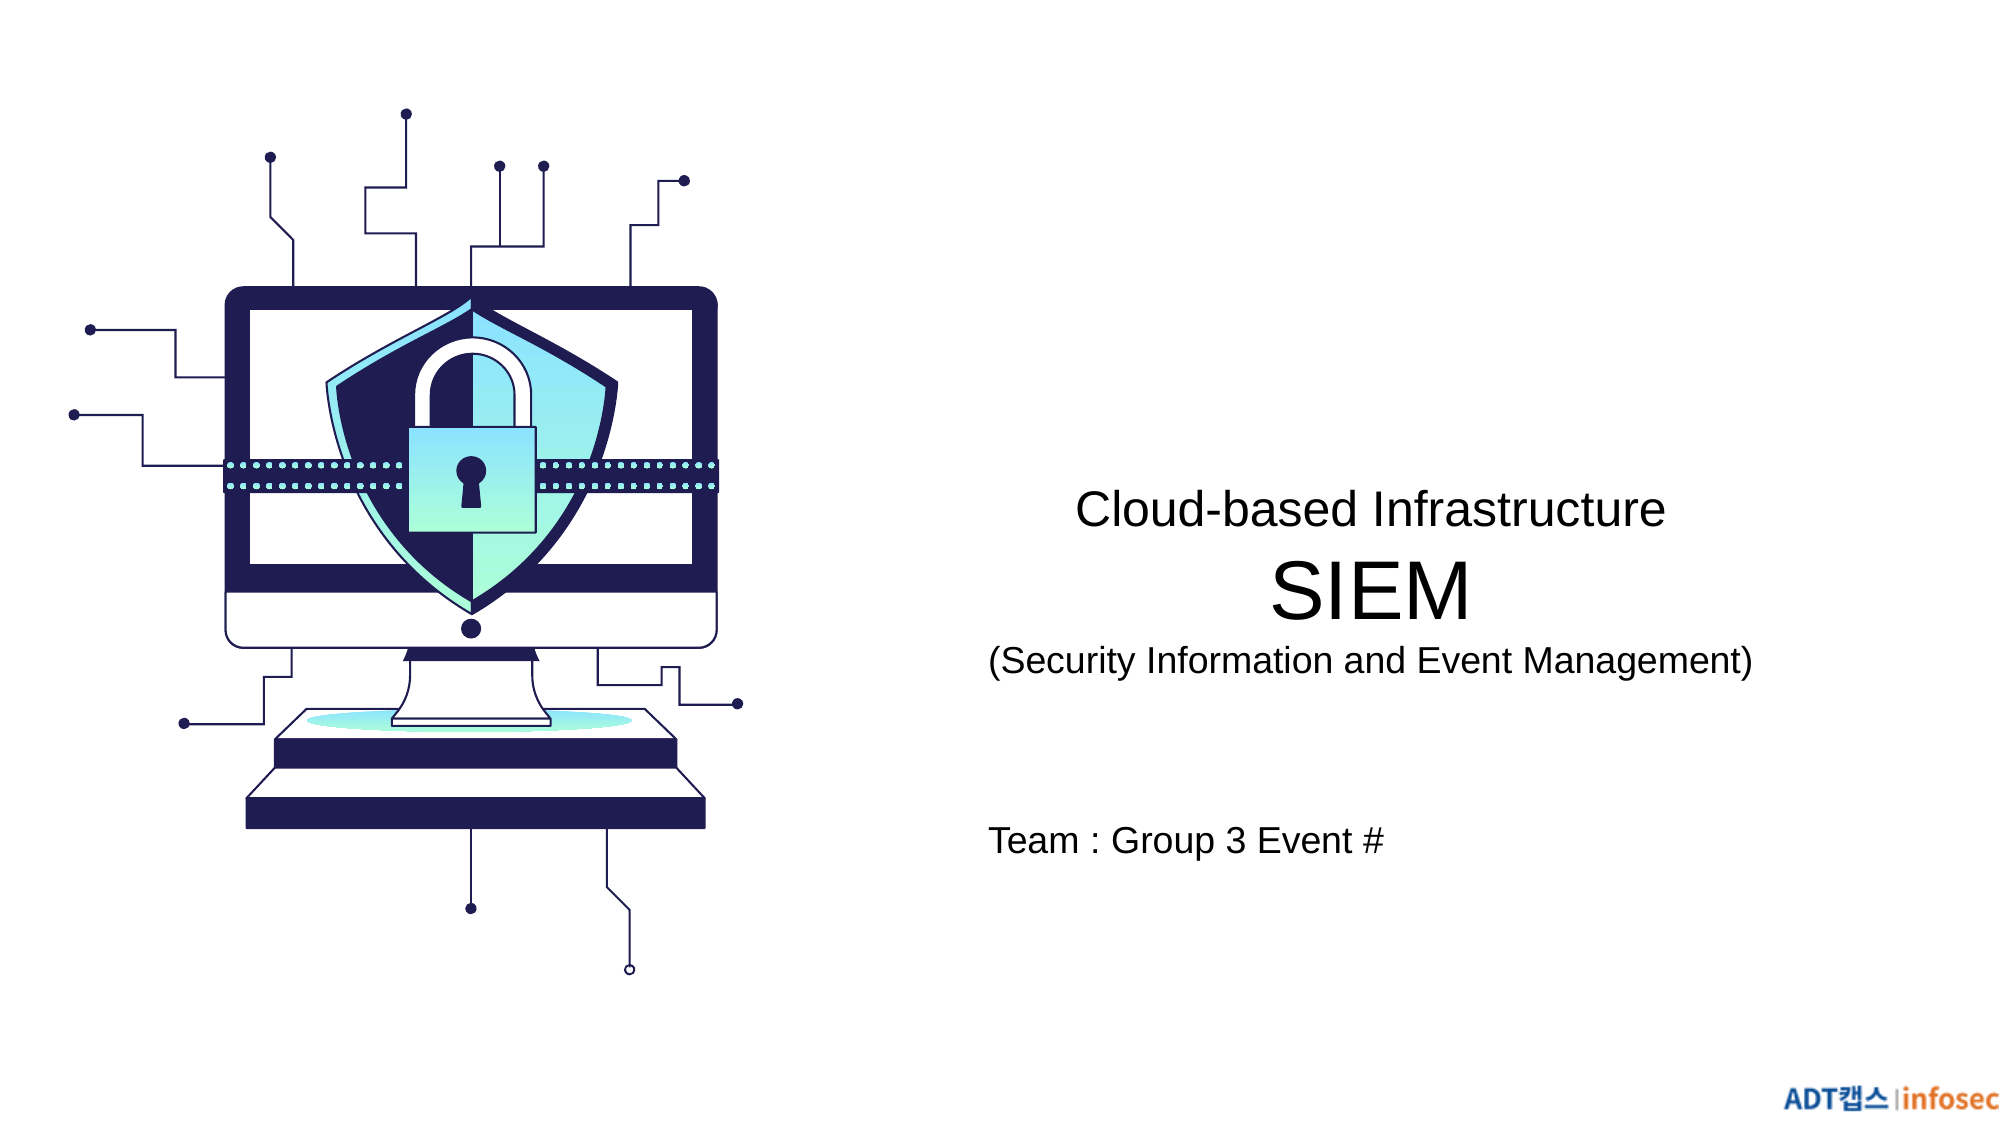

Cloud-based Infrastructure
SIEM
(Security Information and Event Management)

Team : Group 3 Event #